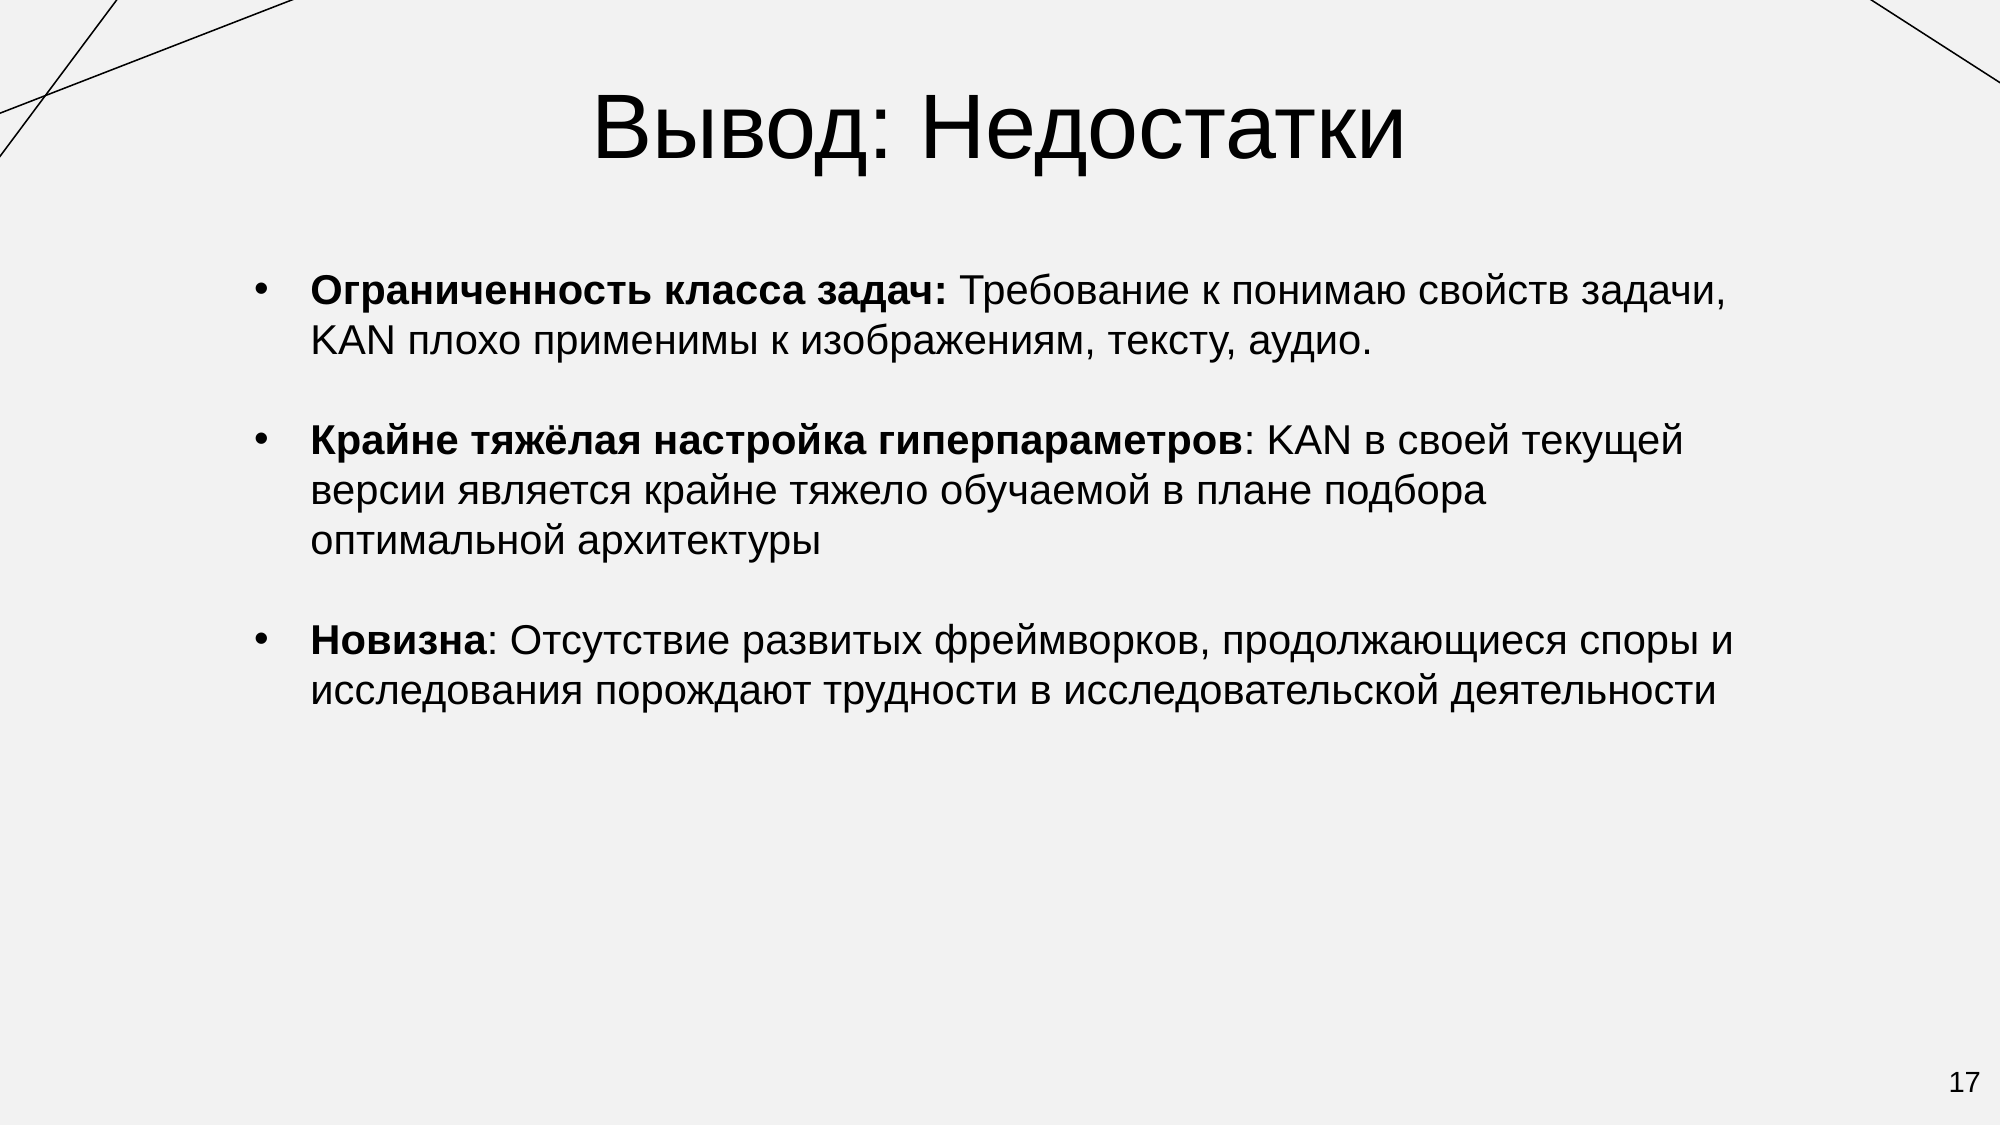

Вывод: Недостатки
Ограниченность класса задач: Требование к понимаю свойств задачи, KAN плохо применимы к изображениям, тексту, аудио.

Крайне тяжёлая настройка гиперпараметров: KAN в своей текущей версии является крайне тяжело обучаемой в плане подбора оптимальной архитектуры

Новизна: Отсутствие развитых фреймворков, продолжающиеся споры и исследования порождают трудности в исследовательской деятельности
17